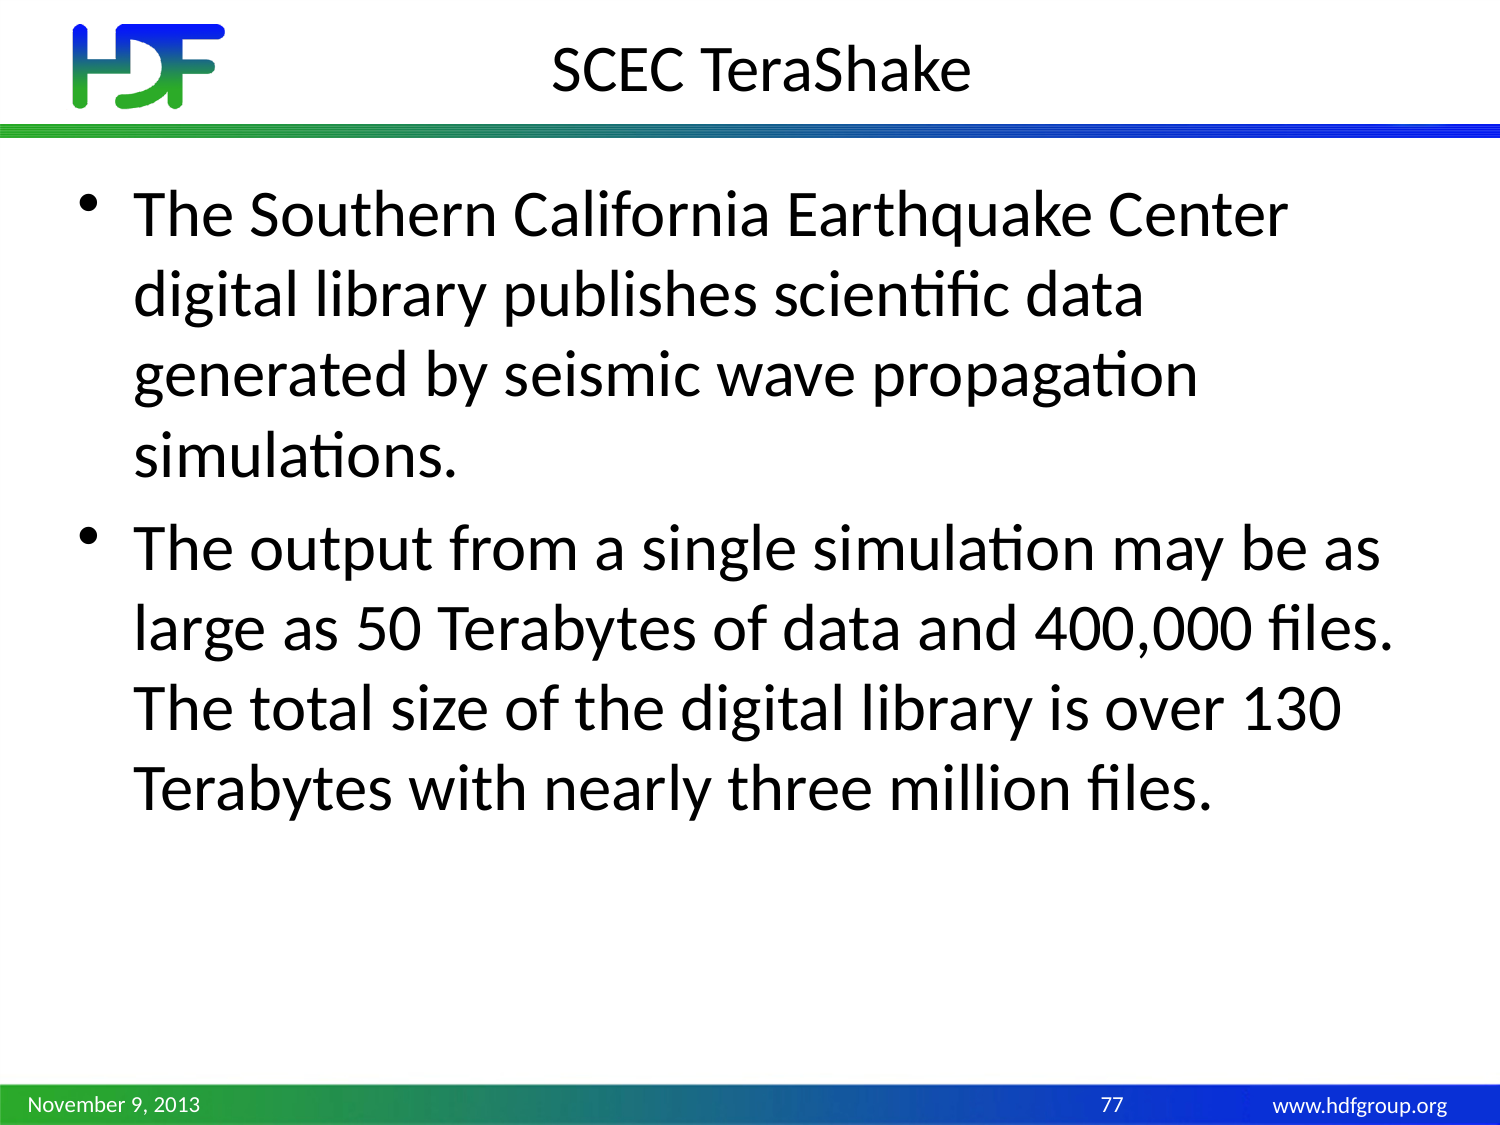

# SCEC TeraShake
The Southern California Earthquake Center digital library publishes scientific data generated by seismic wave propagation simulations.
The output from a single simulation may be as large as 50 Terabytes of data and 400,000 files. The total size of the digital library is over 130 Terabytes with nearly three million files.

November 9, 2013
77